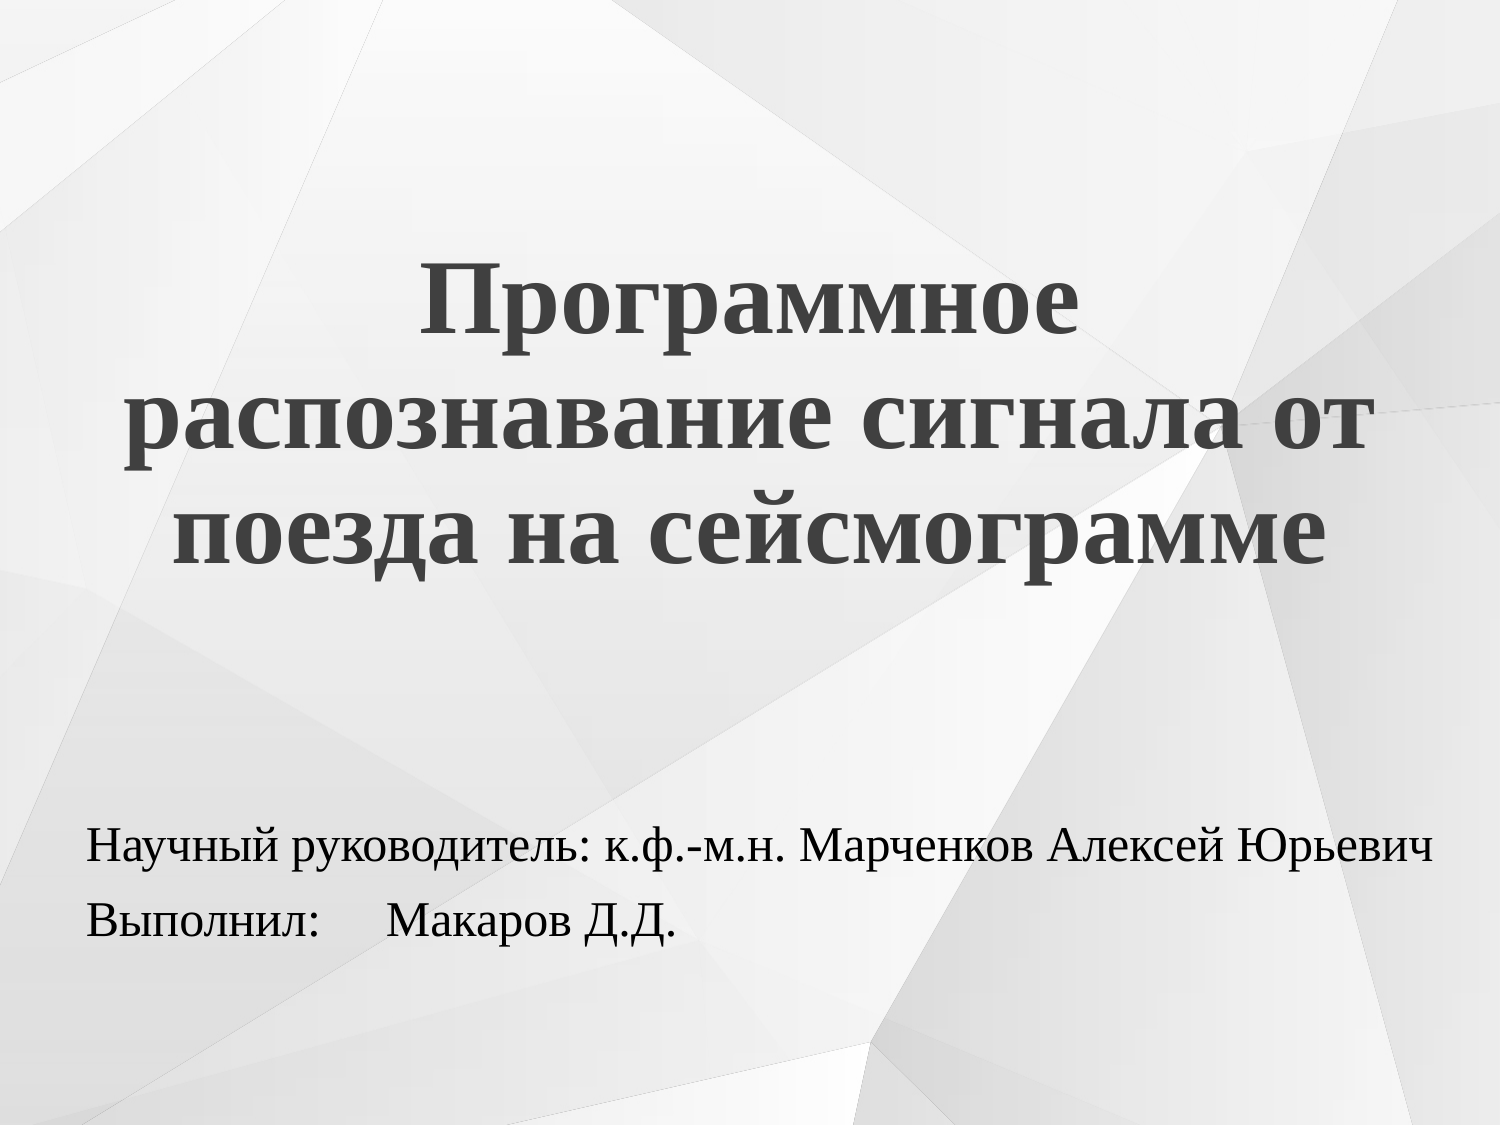

# Программное распознавание сигнала от поезда на сейсмограмме

Научный руководитель: к.ф.-м.н. Марченков Алексей Юрьевич
Выполнил:	Макаров Д.Д.